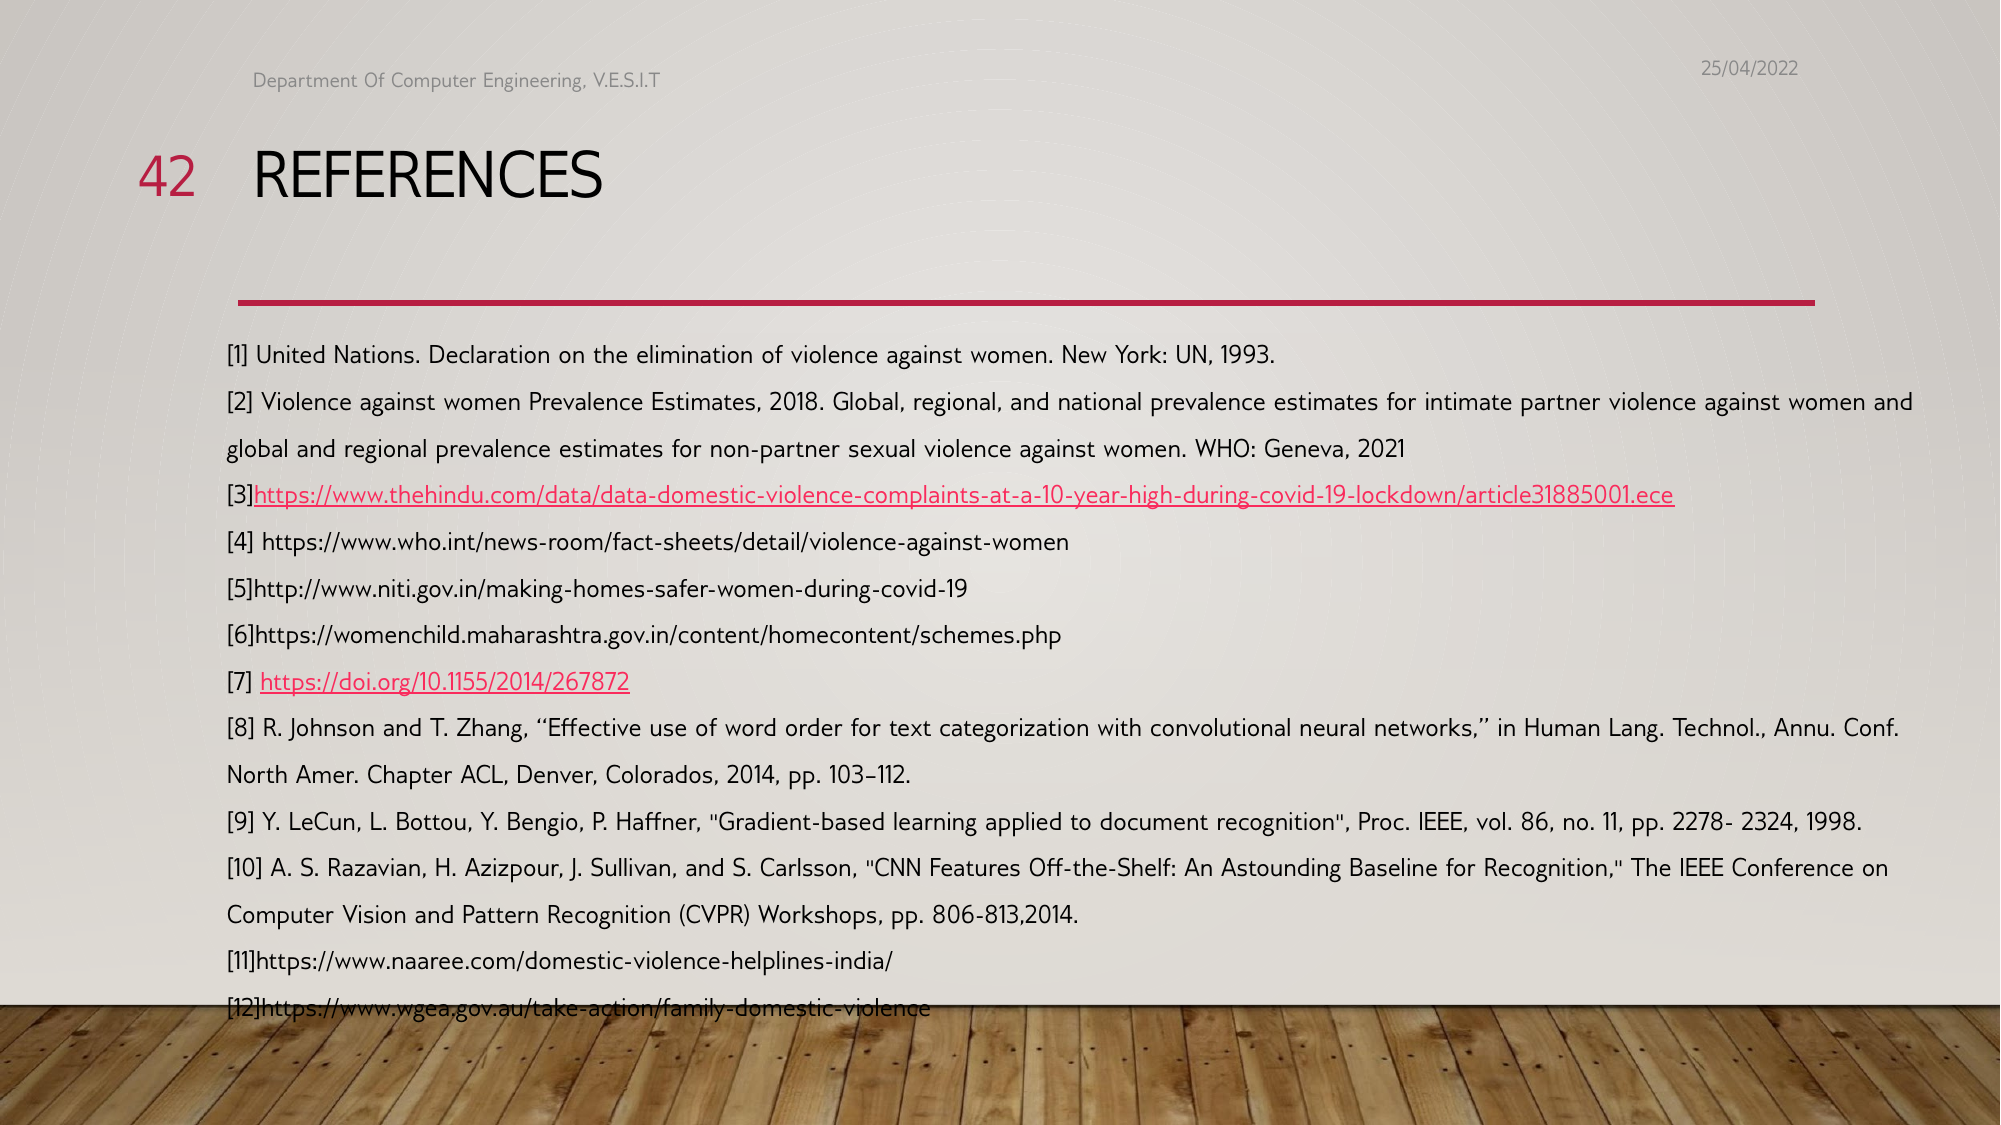

Department Of Computer Engineering, V.E.S.I.T
25/04/2022

42
# REFERENCES
[1] United Nations. Declaration on the elimination of violence against women. New York: UN, 1993.
[2] Violence against women Prevalence Estimates, 2018. Global, regional, and national prevalence estimates for intimate partner violence against women and global and regional prevalence estimates for non-partner sexual violence against women. WHO: Geneva, 2021
[3]https://www.thehindu.com/data/data-domestic-violence-complaints-at-a-10-year-high-during-covid-19-lockdown/article31885001.ece
[4] https://www.who.int/news-room/fact-sheets/detail/violence-against-women
[5]http://www.niti.gov.in/making-homes-safer-women-during-covid-19
[6]https://womenchild.maharashtra.gov.in/content/homecontent/schemes.php
[7] https://doi.org/10.1155/2014/267872
[8] R. Johnson and T. Zhang, ‘‘Effective use of word order for text categorization with convolutional neural networks,’’ in Human Lang. Technol., Annu. Conf. North Amer. Chapter ACL, Denver, Colorados, 2014, pp. 103–112.
[9] Y. LeCun, L. Bottou, Y. Bengio, P. Haffner, "Gradient-based learning applied to document recognition", Proc. IEEE, vol. 86, no. 11, pp. 2278- 2324, 1998.
[10] A. S. Razavian, H. Azizpour, J. Sullivan, and S. Carlsson, "CNN Features Off-the-Shelf: An Astounding Baseline for Recognition," The IEEE Conference on Computer Vision and Pattern Recognition (CVPR) Workshops, pp. 806-813,2014.
[11]https://www.naaree.com/domestic-violence-helplines-india/
[12]https://www.wgea.gov.au/take-action/family-domestic-violence